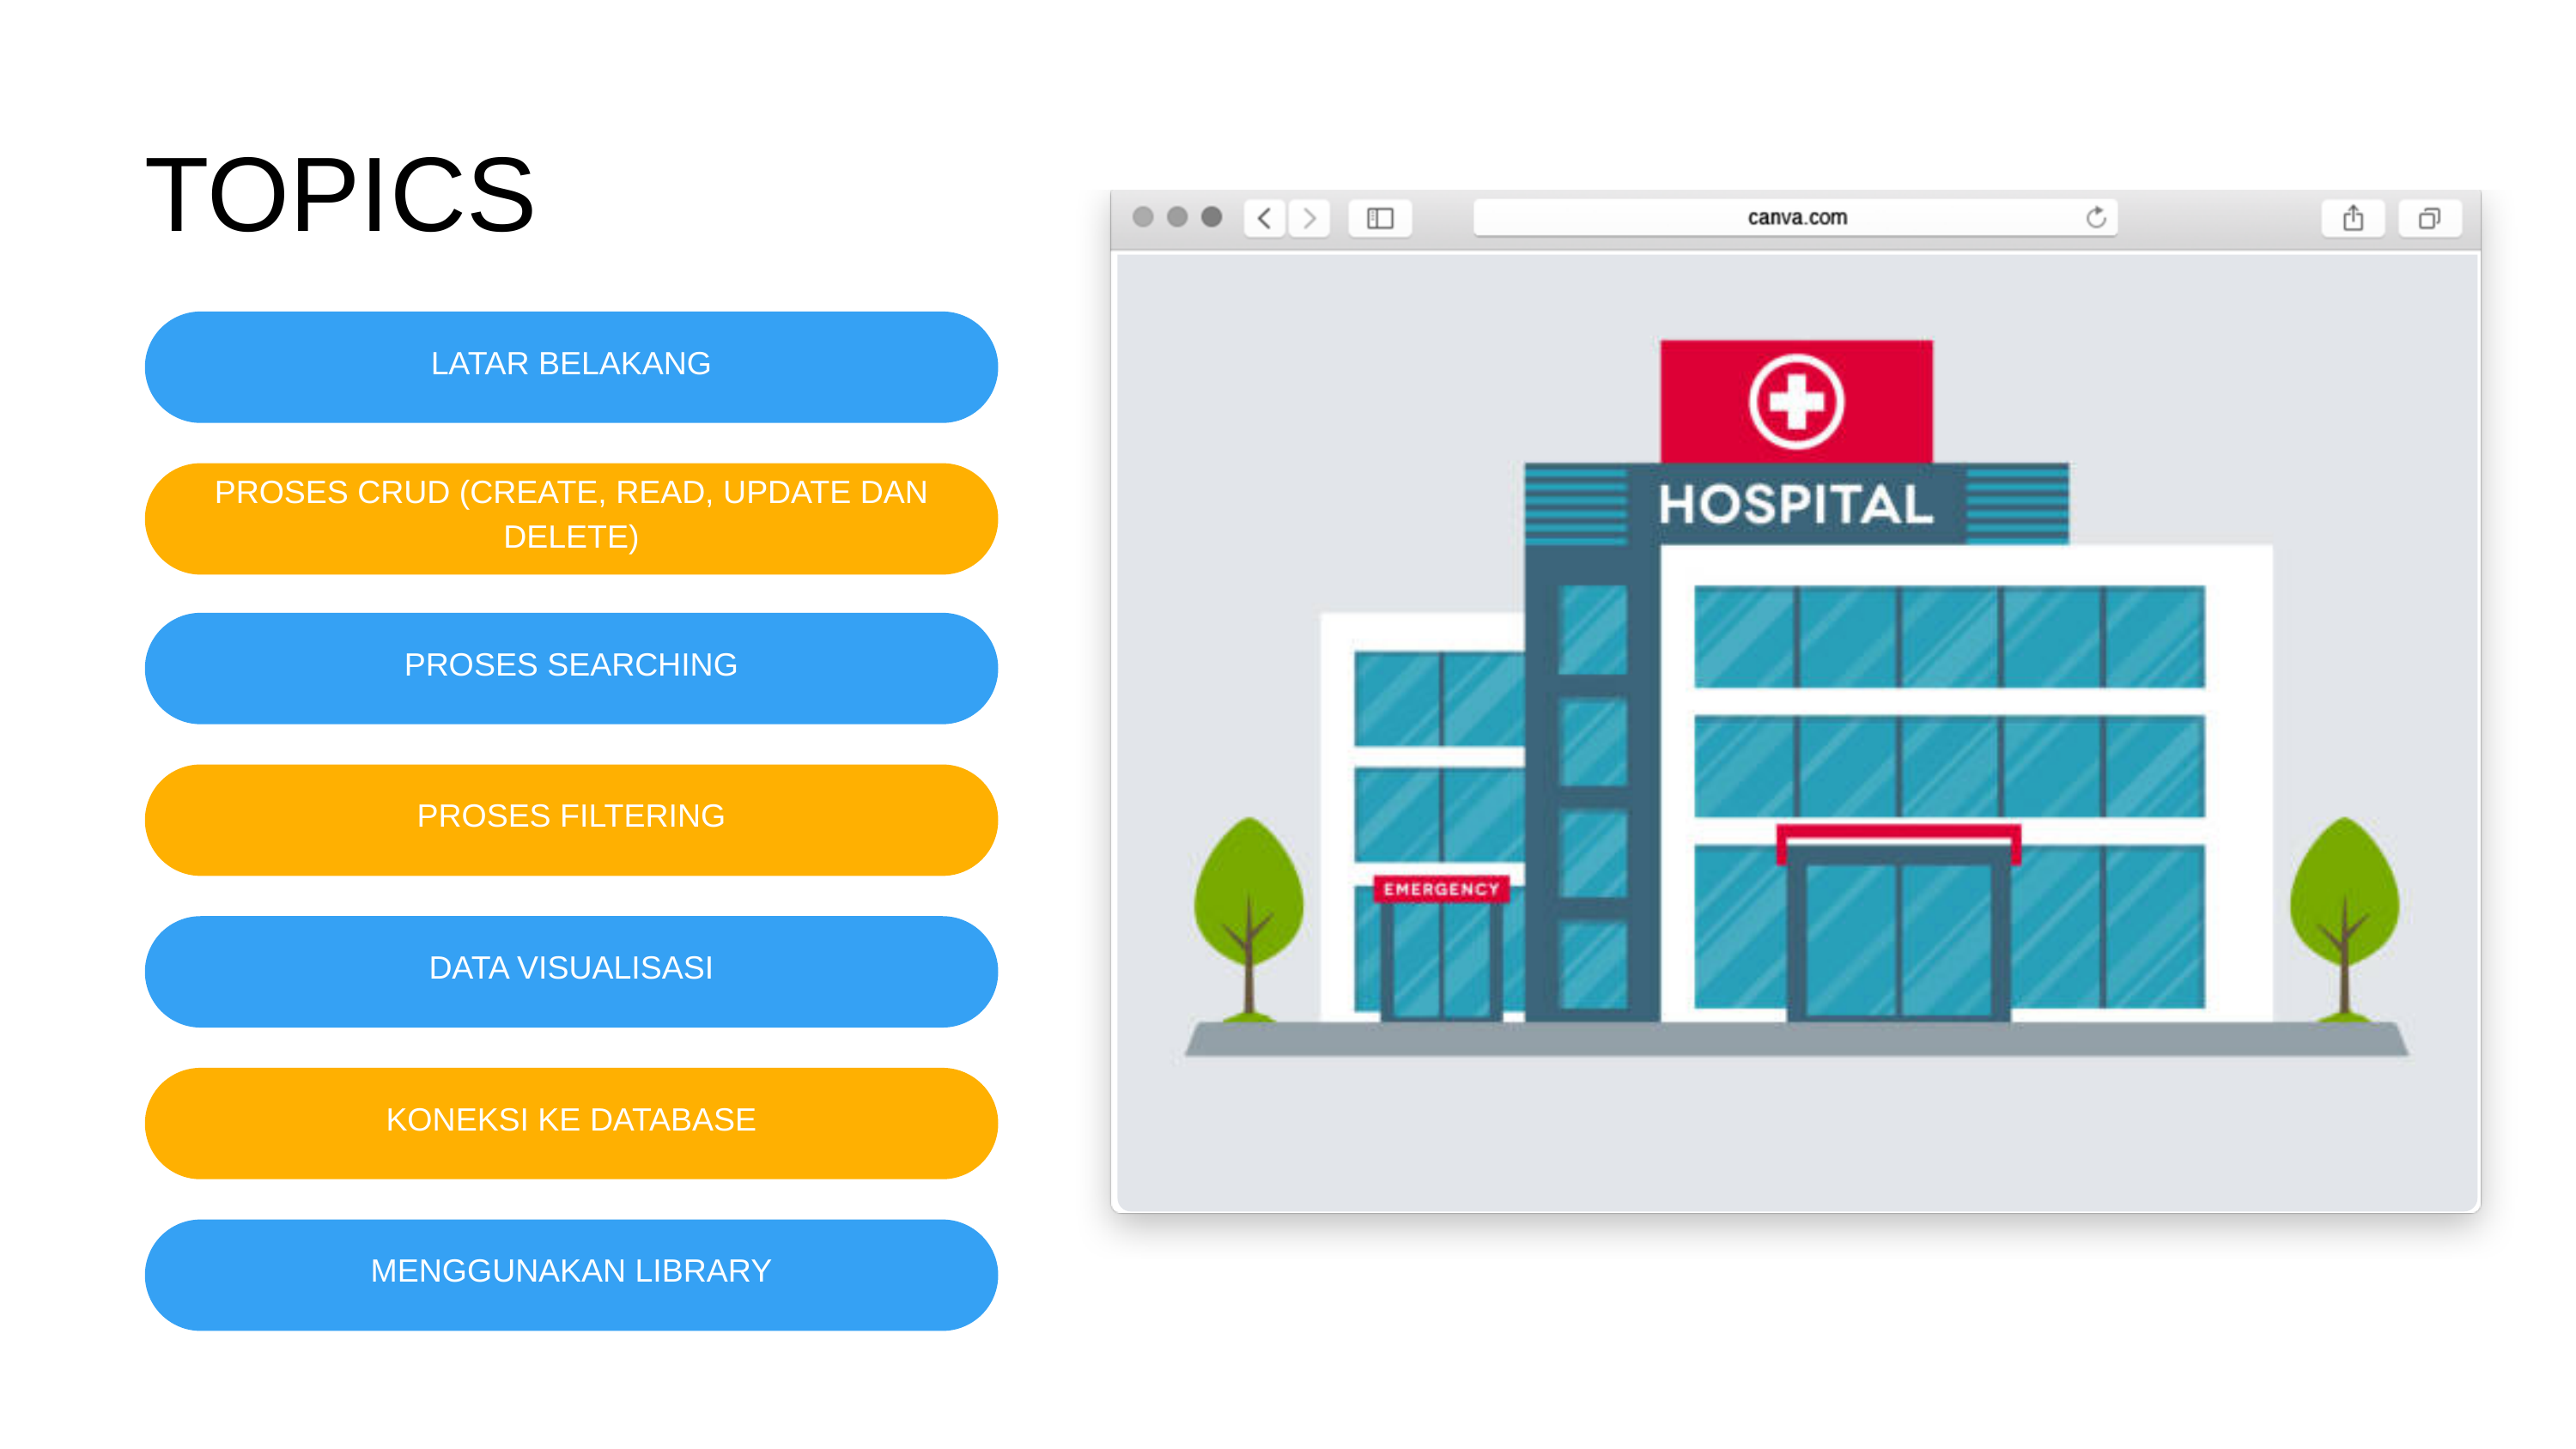

TOPICS

LATAR BELAKANG

PROSES CRUD (CREATE, READ, UPDATE DAN DELETE)

PROSES SEARCHING

PROSES FILTERING

DATA VISUALISASI

KONEKSI KE DATABASE

MENGGUNAKAN LIBRARY